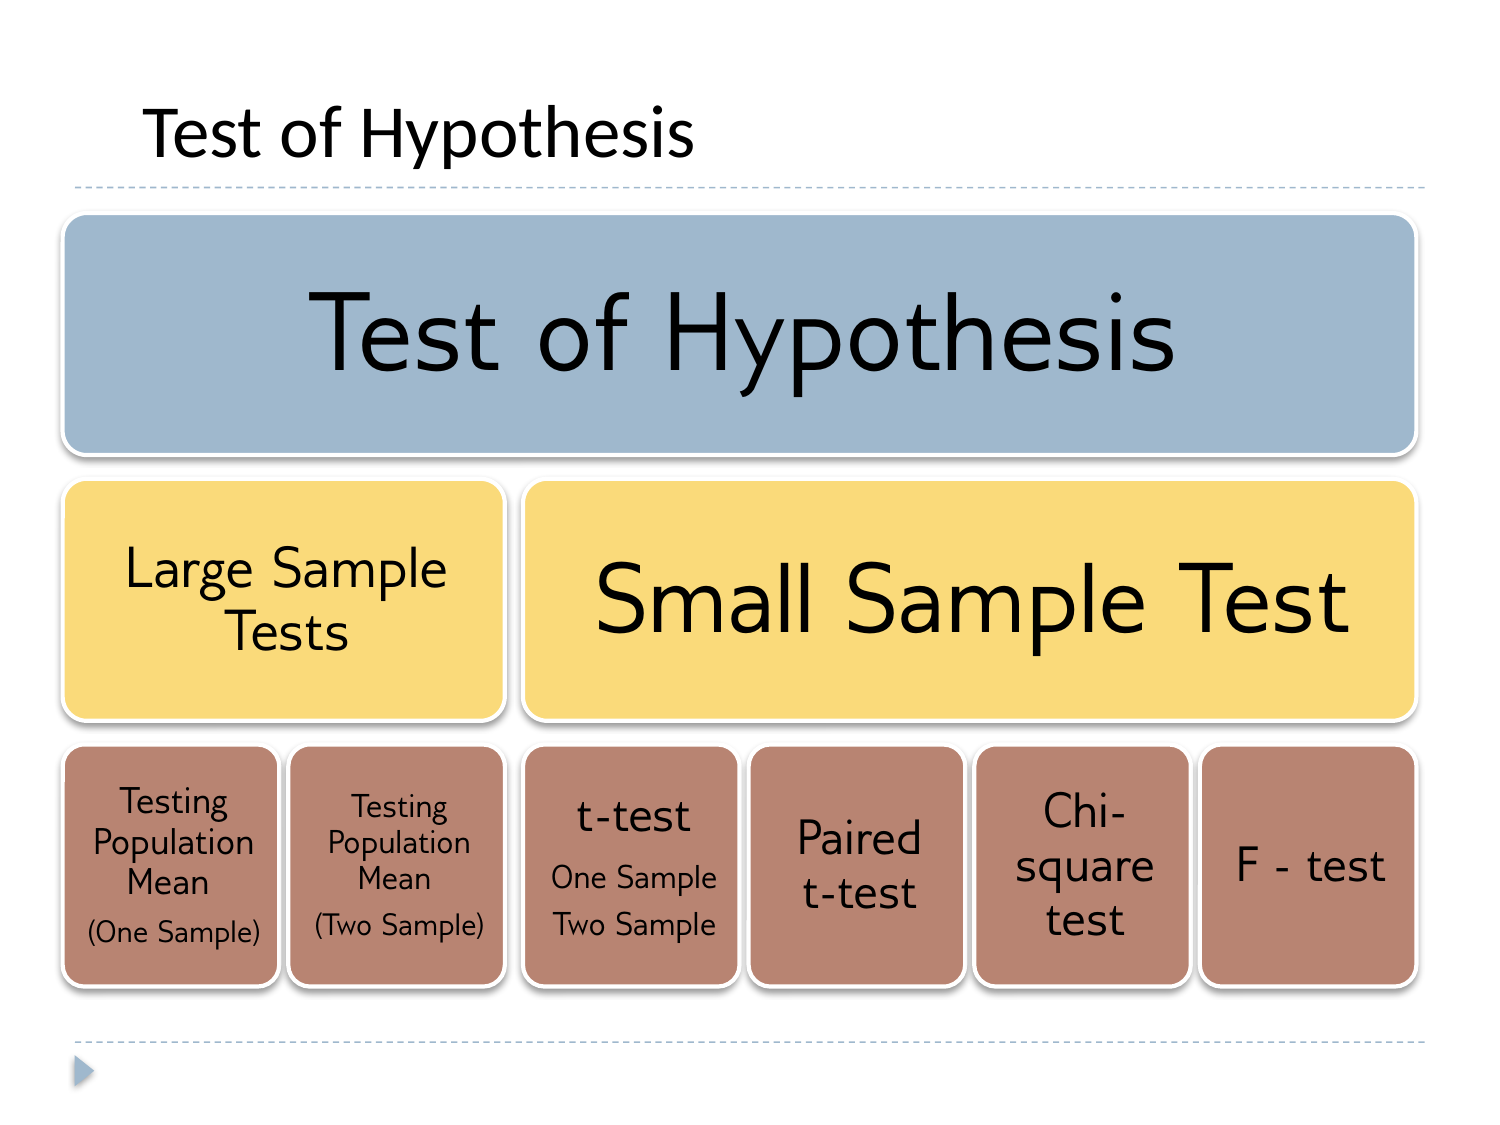

Test of Hypothesis
Test of Hypothesis
Large Sample Tests
Testing Population Mean
(One Sample)
Testing Population Mean
(Two Sample)
Small Sample Test
t-test
One Sample
Two Sample
Paired t-test
Chi-square test
F - test